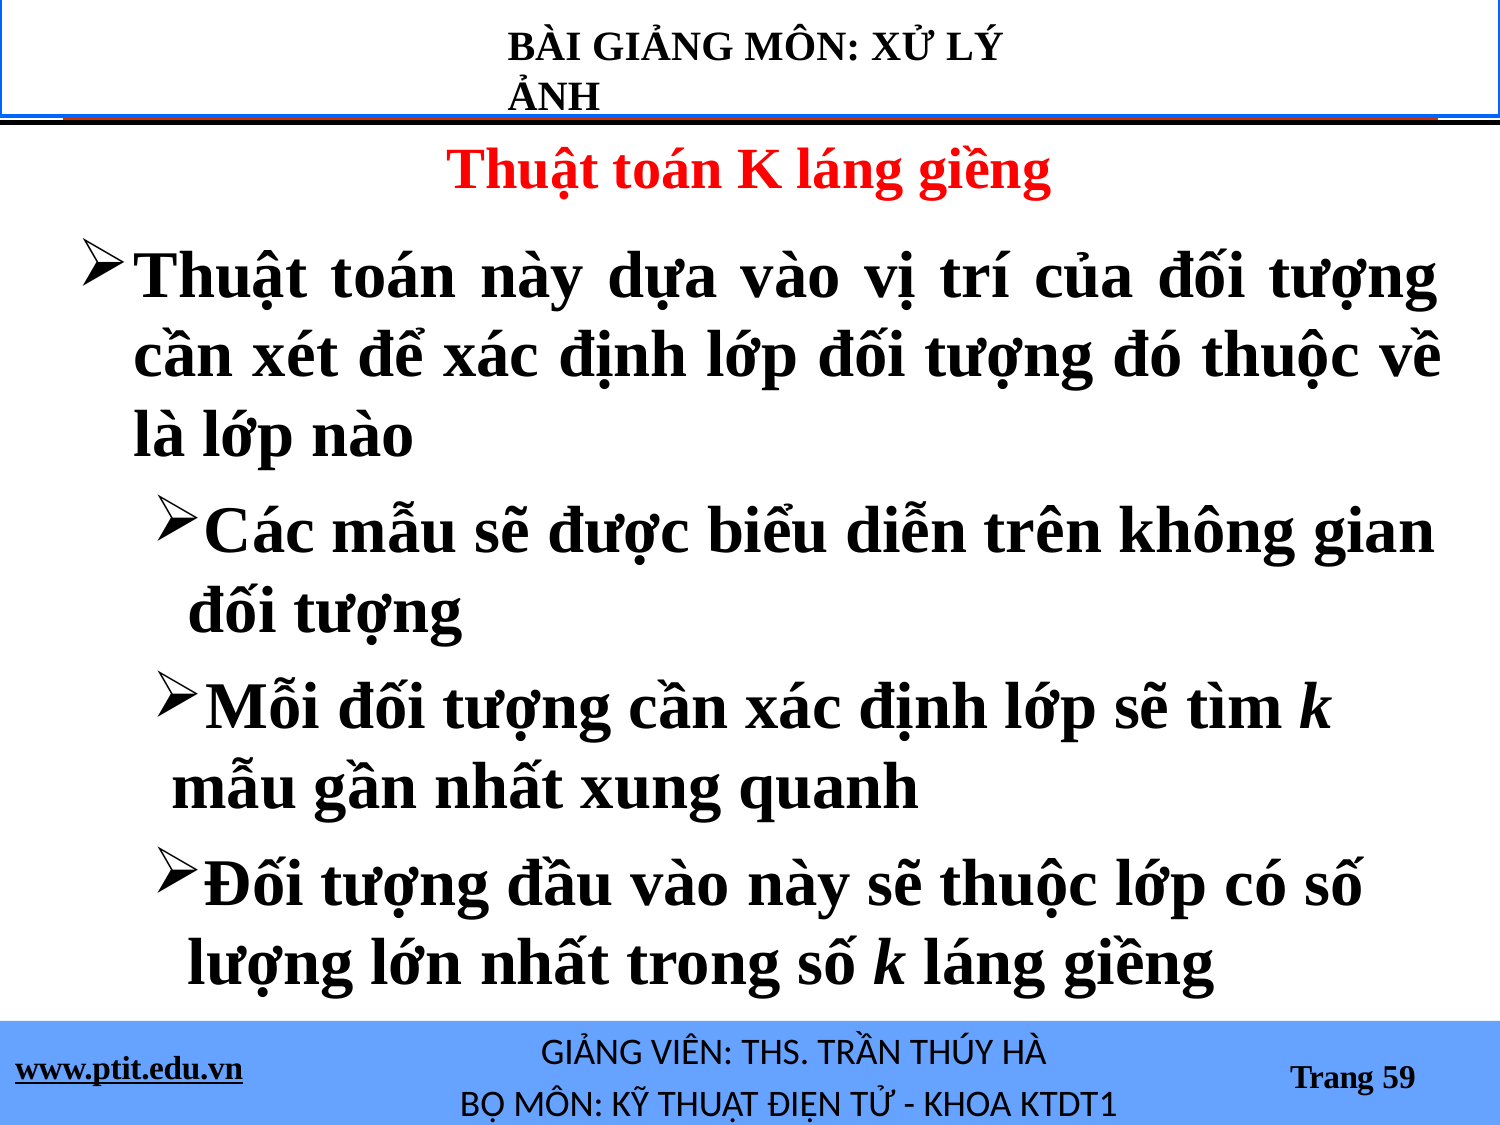

BÀI GIẢNG MÔN: XỬ LÝ ẢNH
Thuật toán K láng giềng
Thuật toán này dựa vào vị trí của đối tượng  cần xét để xác định lớp đối tượng đó thuộc về  là lớp nào
Các mẫu sẽ được biểu diễn trên không gian  đối tượng
Mỗi đối tượng cần xác định lớp sẽ tìm k
mẫu gần nhất xung quanh
Đối tượng đầu vào này sẽ thuộc lớp có số  lượng lớn nhất trong số k láng giềng

GIẢNG VIÊN: THS. TRẦN THÚY HÀ
BỘ MÔN: KỸ THUẬT ĐIỆN TỬ - KHOA KTDT1
www.ptit.edu.vn
Trang 59